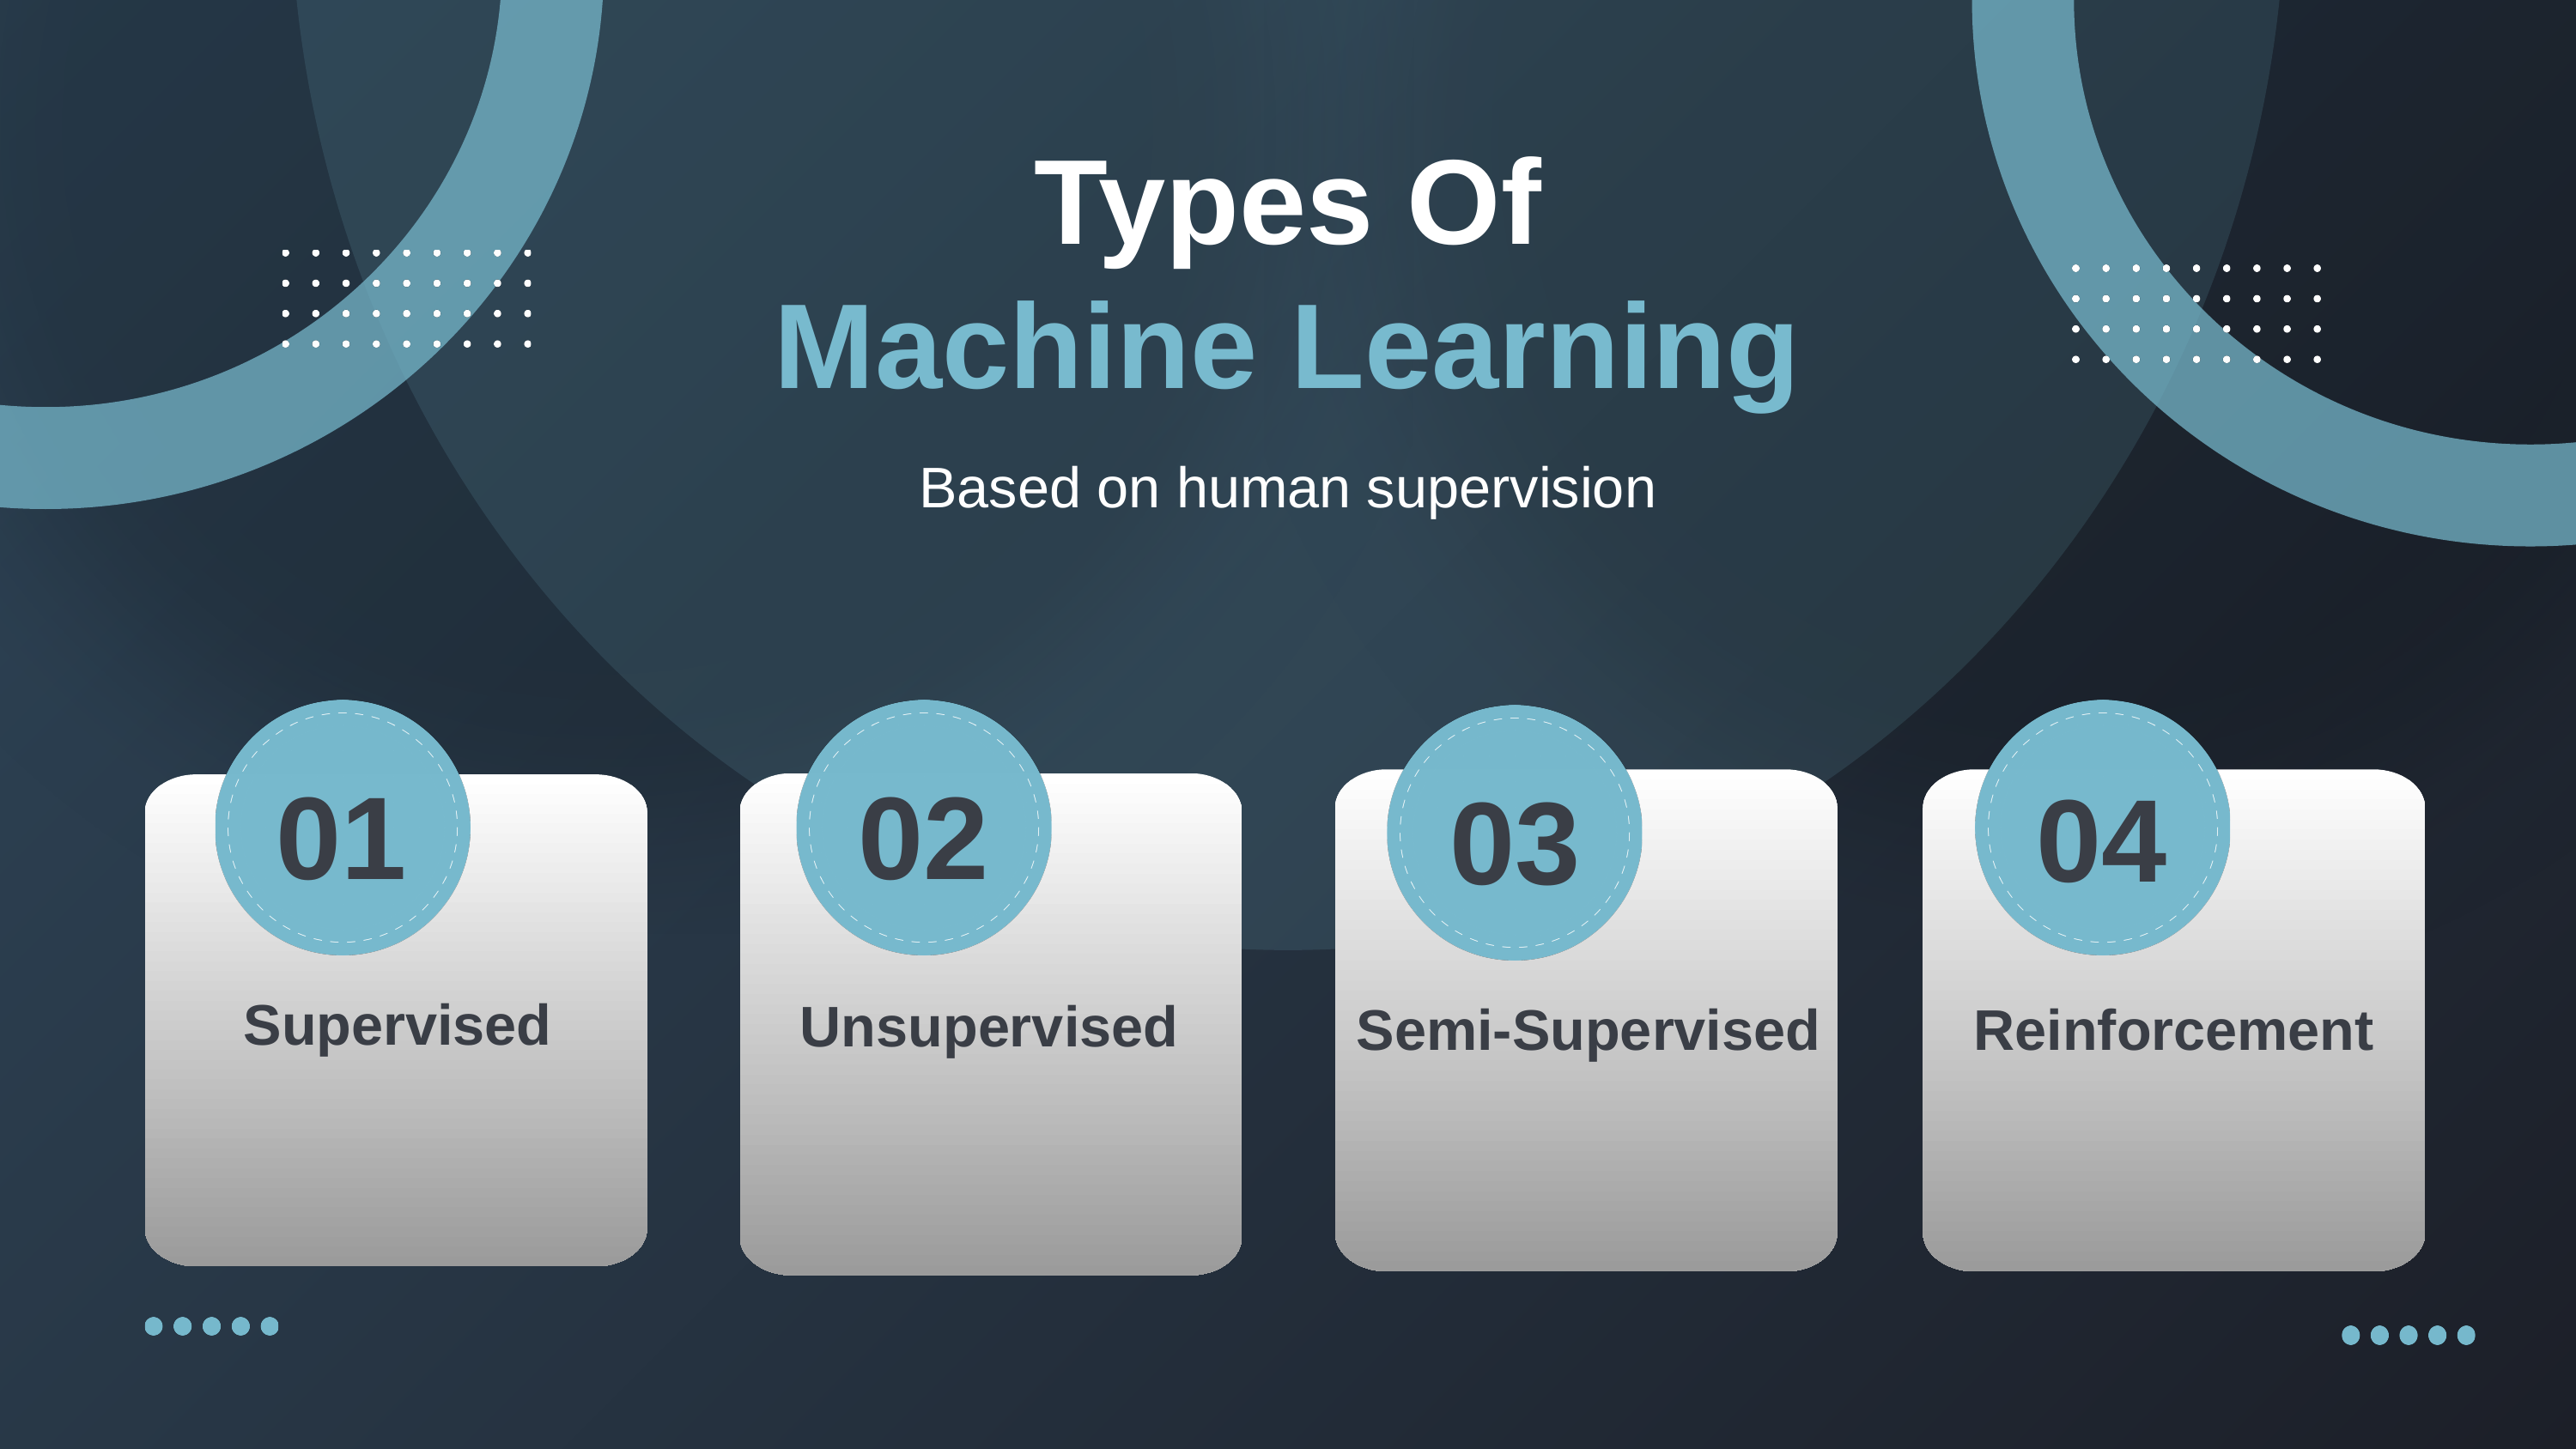

Types Of
Machine Learning

Based on human supervision

01
02
04
03

Supervised
Unsupervised
Reinforcement
Semi-Supervised